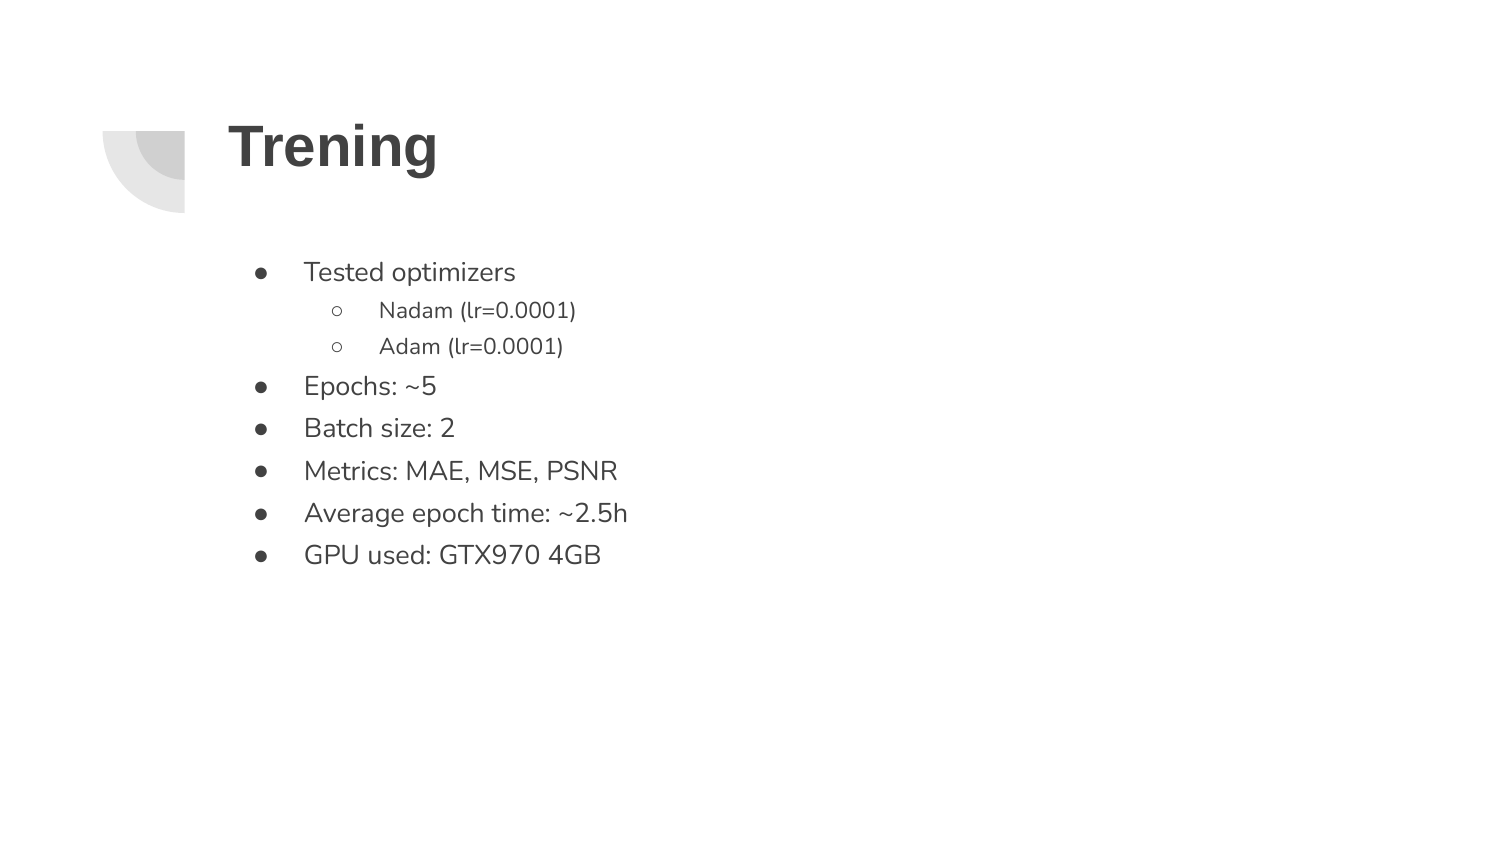

# Trening
Tested optimizers
Nadam (lr=0.0001)
Adam (lr=0.0001)
Epochs: ~5
Batch size: 2
Metrics: MAE, MSE, PSNR
Average epoch time: ~2.5h
GPU used: GTX970 4GB